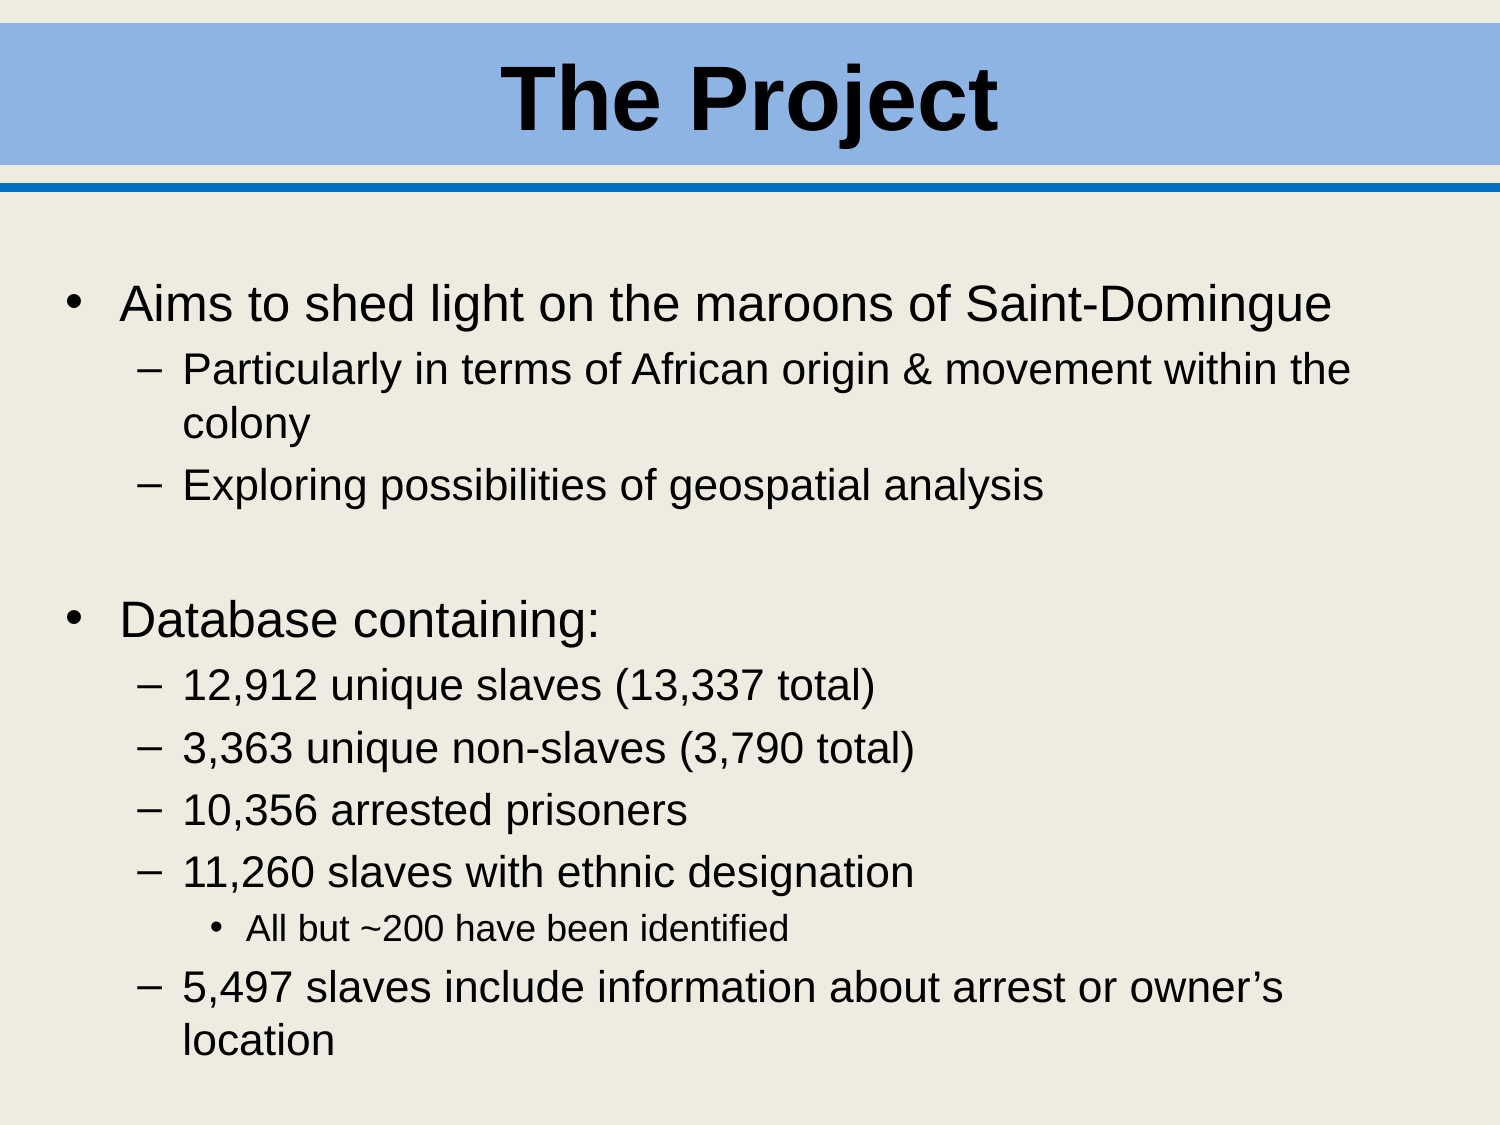

The Project
Aims to shed light on the maroons of Saint-Domingue
Particularly in terms of African origin & movement within the colony
Exploring possibilities of geospatial analysis

Database containing:
12,912 unique slaves (13,337 total)
3,363 unique non-slaves (3,790 total)
10,356 arrested prisoners
11,260 slaves with ethnic designation
All but ~200 have been identified
5,497 slaves include information about arrest or owner’s location